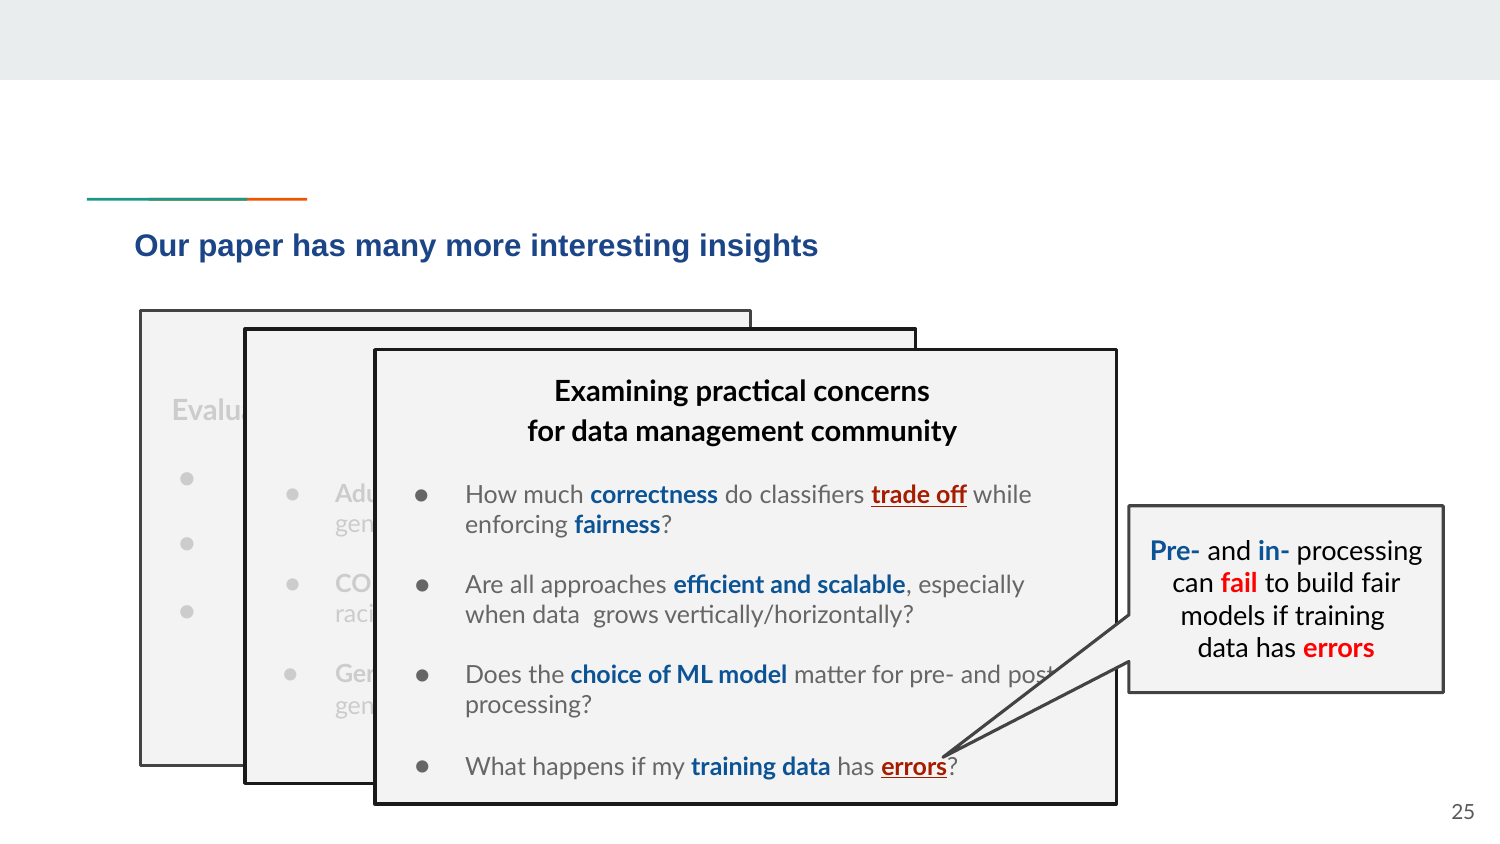

# Our paper has many more interesting insights
 Evaluating broad range of 18 fair classifiers
  7 variants of pre-processing
  8 variants of in-processing
  3 variants of post-processing

Utilizing 3 real-world datasets
with different biases
Adult #datapoints: 45K
gender based income inequality
COMPAS #datapoints: 7.2K
racial bias in detecting recidivism
German #datapoints: 1K
gender bias in assessing credit worthiness

Examining practical concerns
for data management community

How much correctness do classifiers trade off while enforcing fairness?
Are all approaches efficient and scalable, especially
when data  grows vertically/horizontally?
Does the choice of ML model matter for pre- and post-processing?
What happens if my training data has errors?
Pre- and in- processing can fail to build fair models if training
data has errors
25